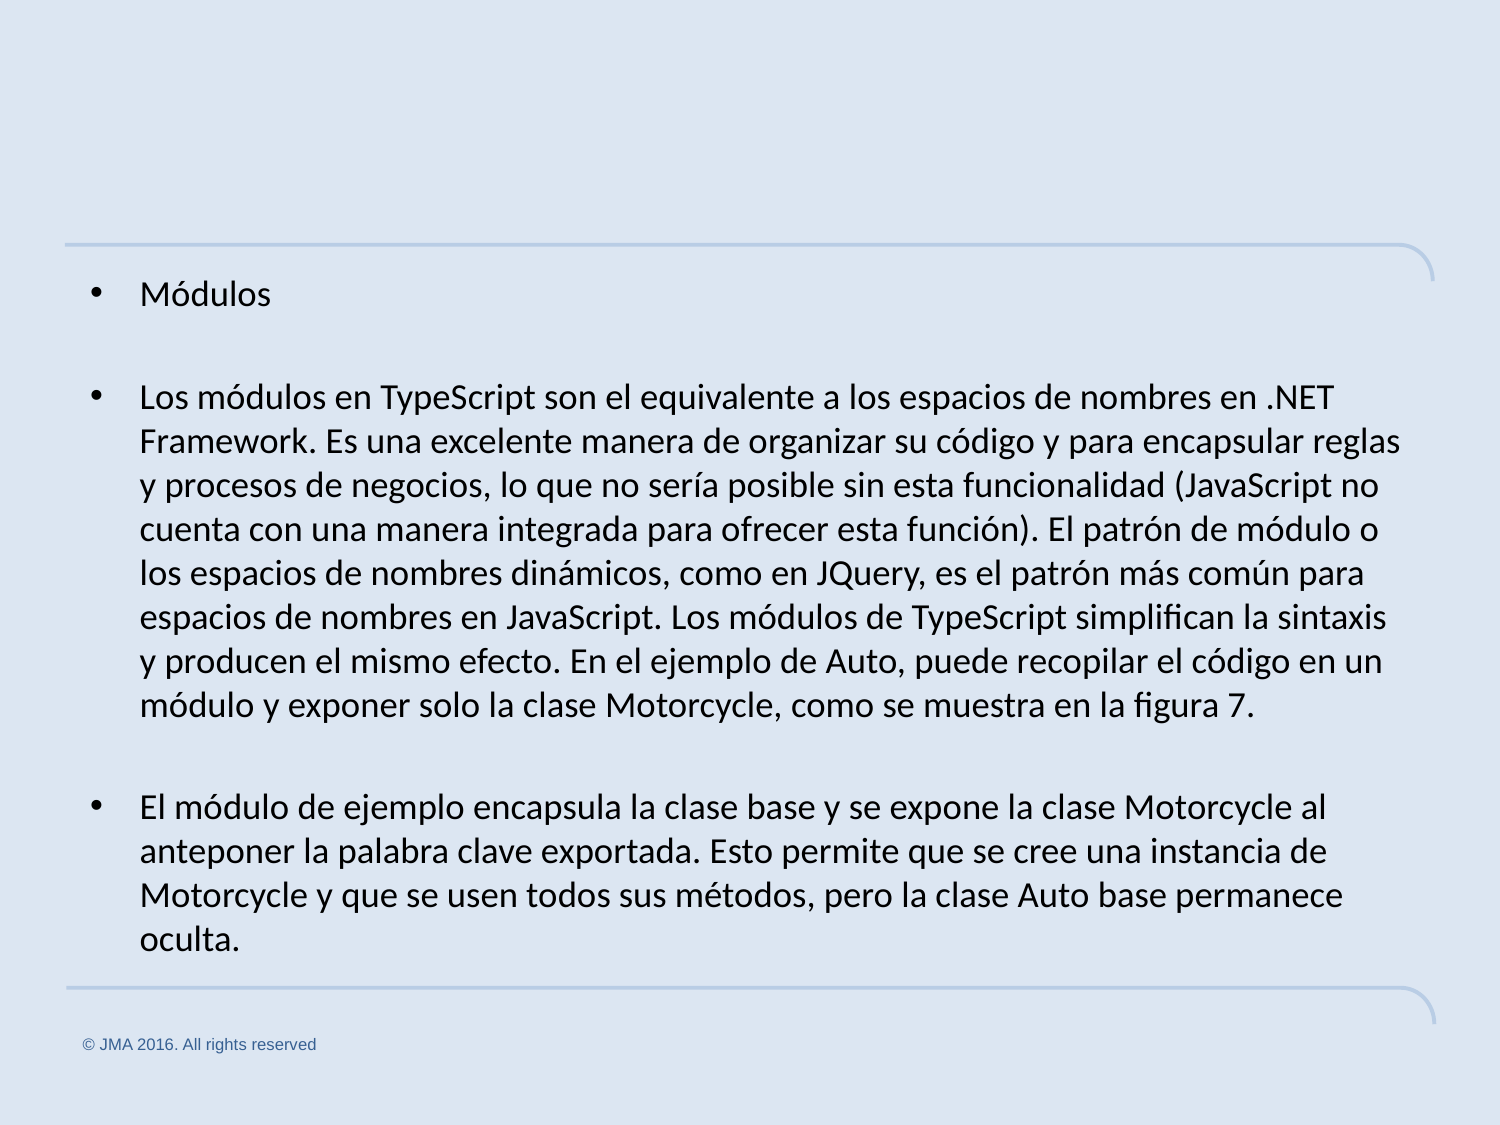

#
Módulos

Los módulos en TypeScript son el equivalente a los espacios de nombres en .NET Framework. Es una excelente manera de organizar su código y para encapsular reglas y procesos de negocios, lo que no sería posible sin esta funcionalidad (JavaScript no cuenta con una manera integrada para ofrecer esta función). El patrón de módulo o los espacios de nombres dinámicos, como en JQuery, es el patrón más común para espacios de nombres en JavaScript. Los módulos de TypeScript simplifican la sintaxis y producen el mismo efecto. En el ejemplo de Auto, puede recopilar el código en un módulo y exponer solo la clase Motorcycle, como se muestra en la figura 7.

El módulo de ejemplo encapsula la clase base y se expone la clase Motorcycle al anteponer la palabra clave exportada. Esto permite que se cree una instancia de Motorcycle y que se usen todos sus métodos, pero la clase Auto base permanece oculta.